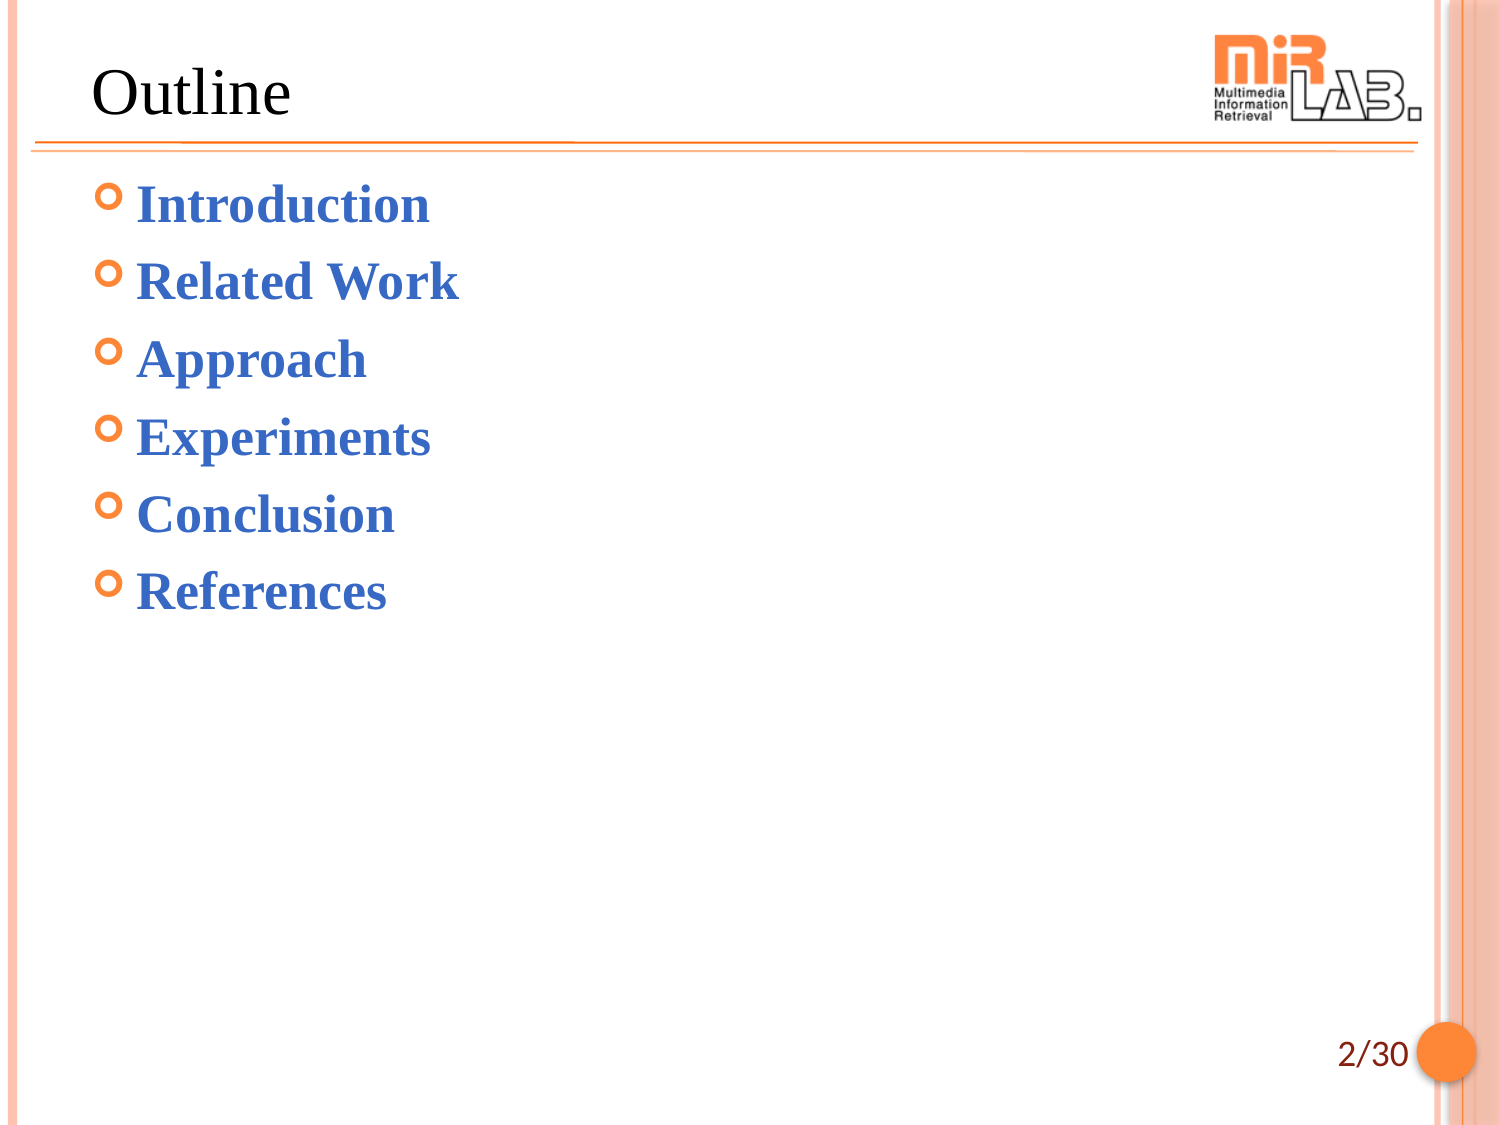

# Outline
Introduction
Related Work
Approach
Experiments
Conclusion
References